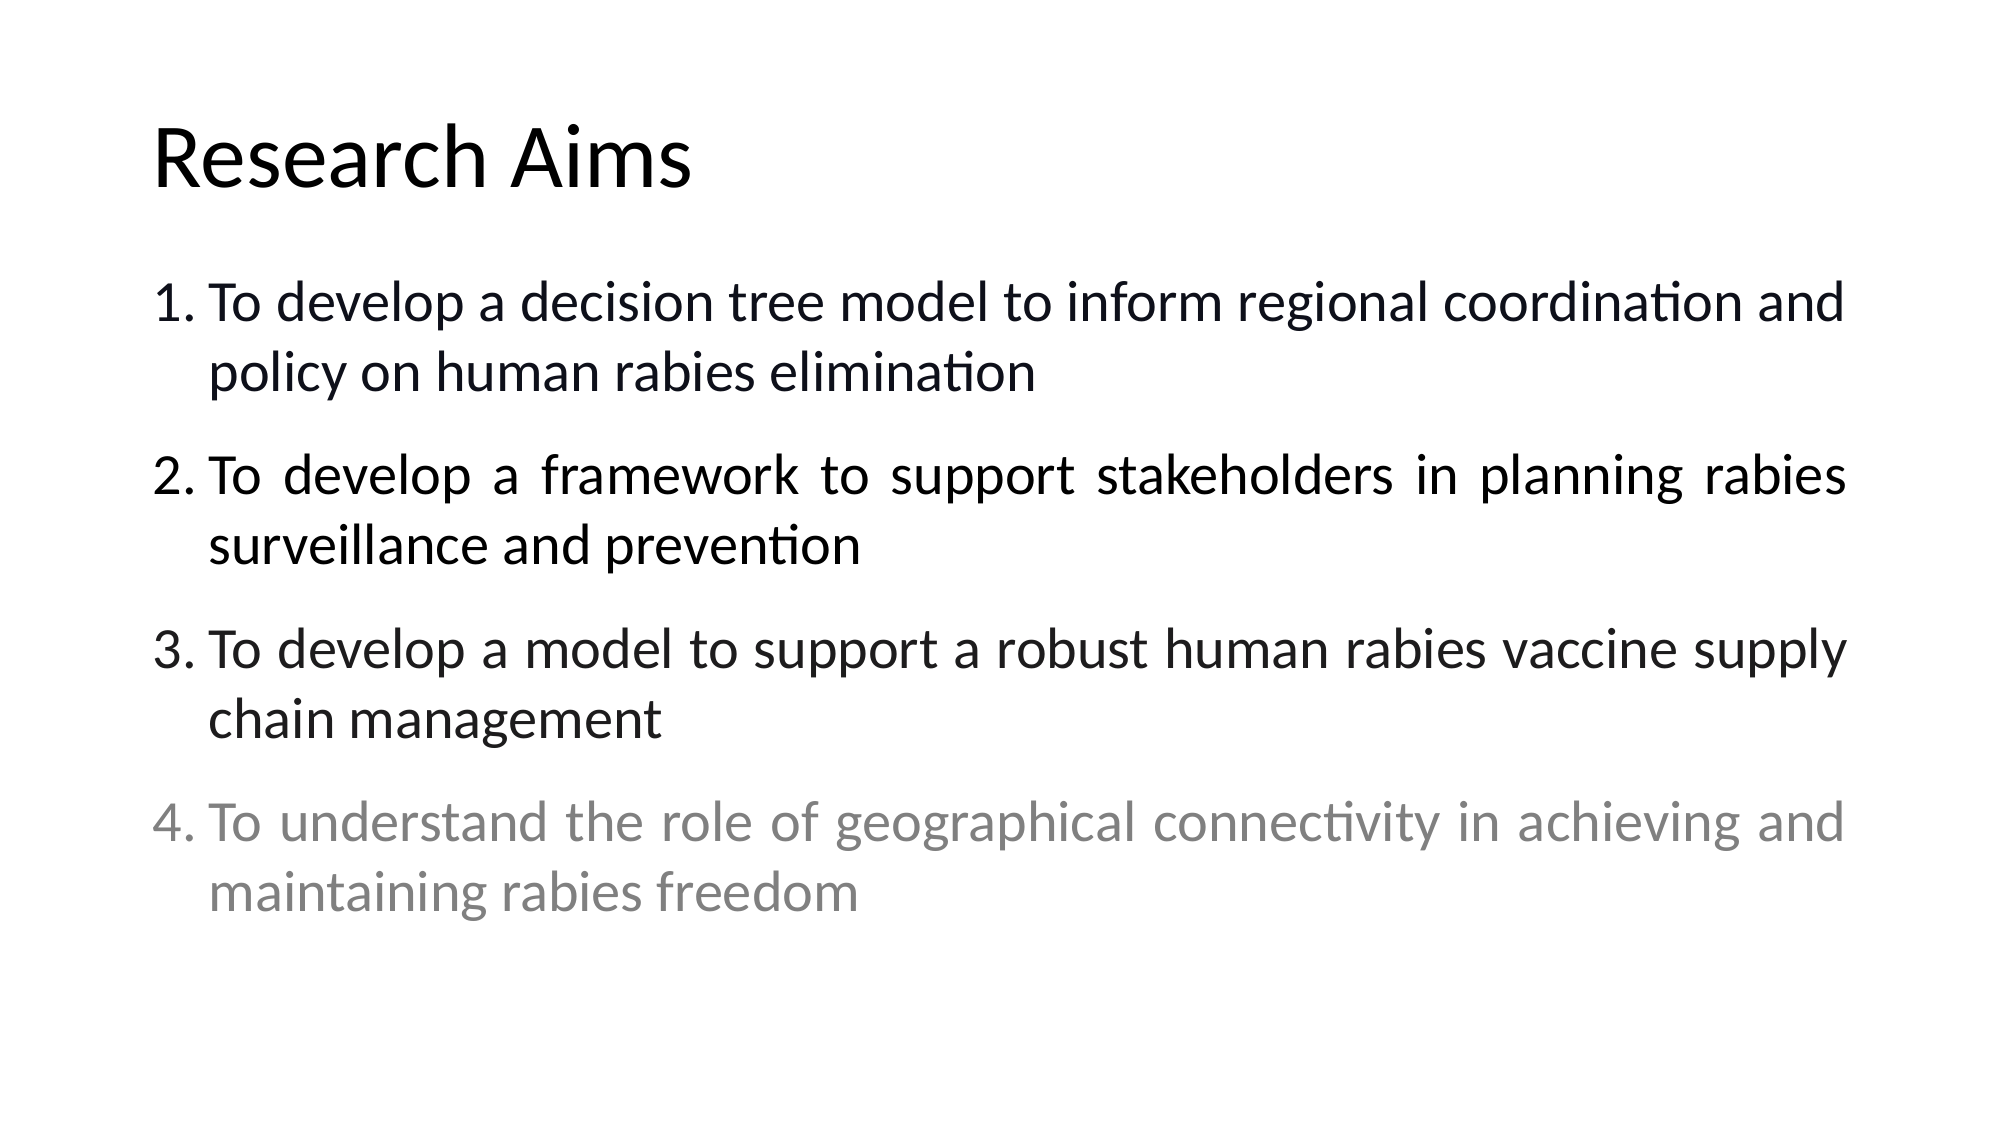

Research Aims
To develop a decision tree model to inform regional coordination and policy on human rabies elimination
To develop a framework to support stakeholders in planning rabies surveillance and prevention
To develop a model to support a robust human rabies vaccine supply chain management
To understand the role of geographical connectivity in achieving and maintaining rabies freedom